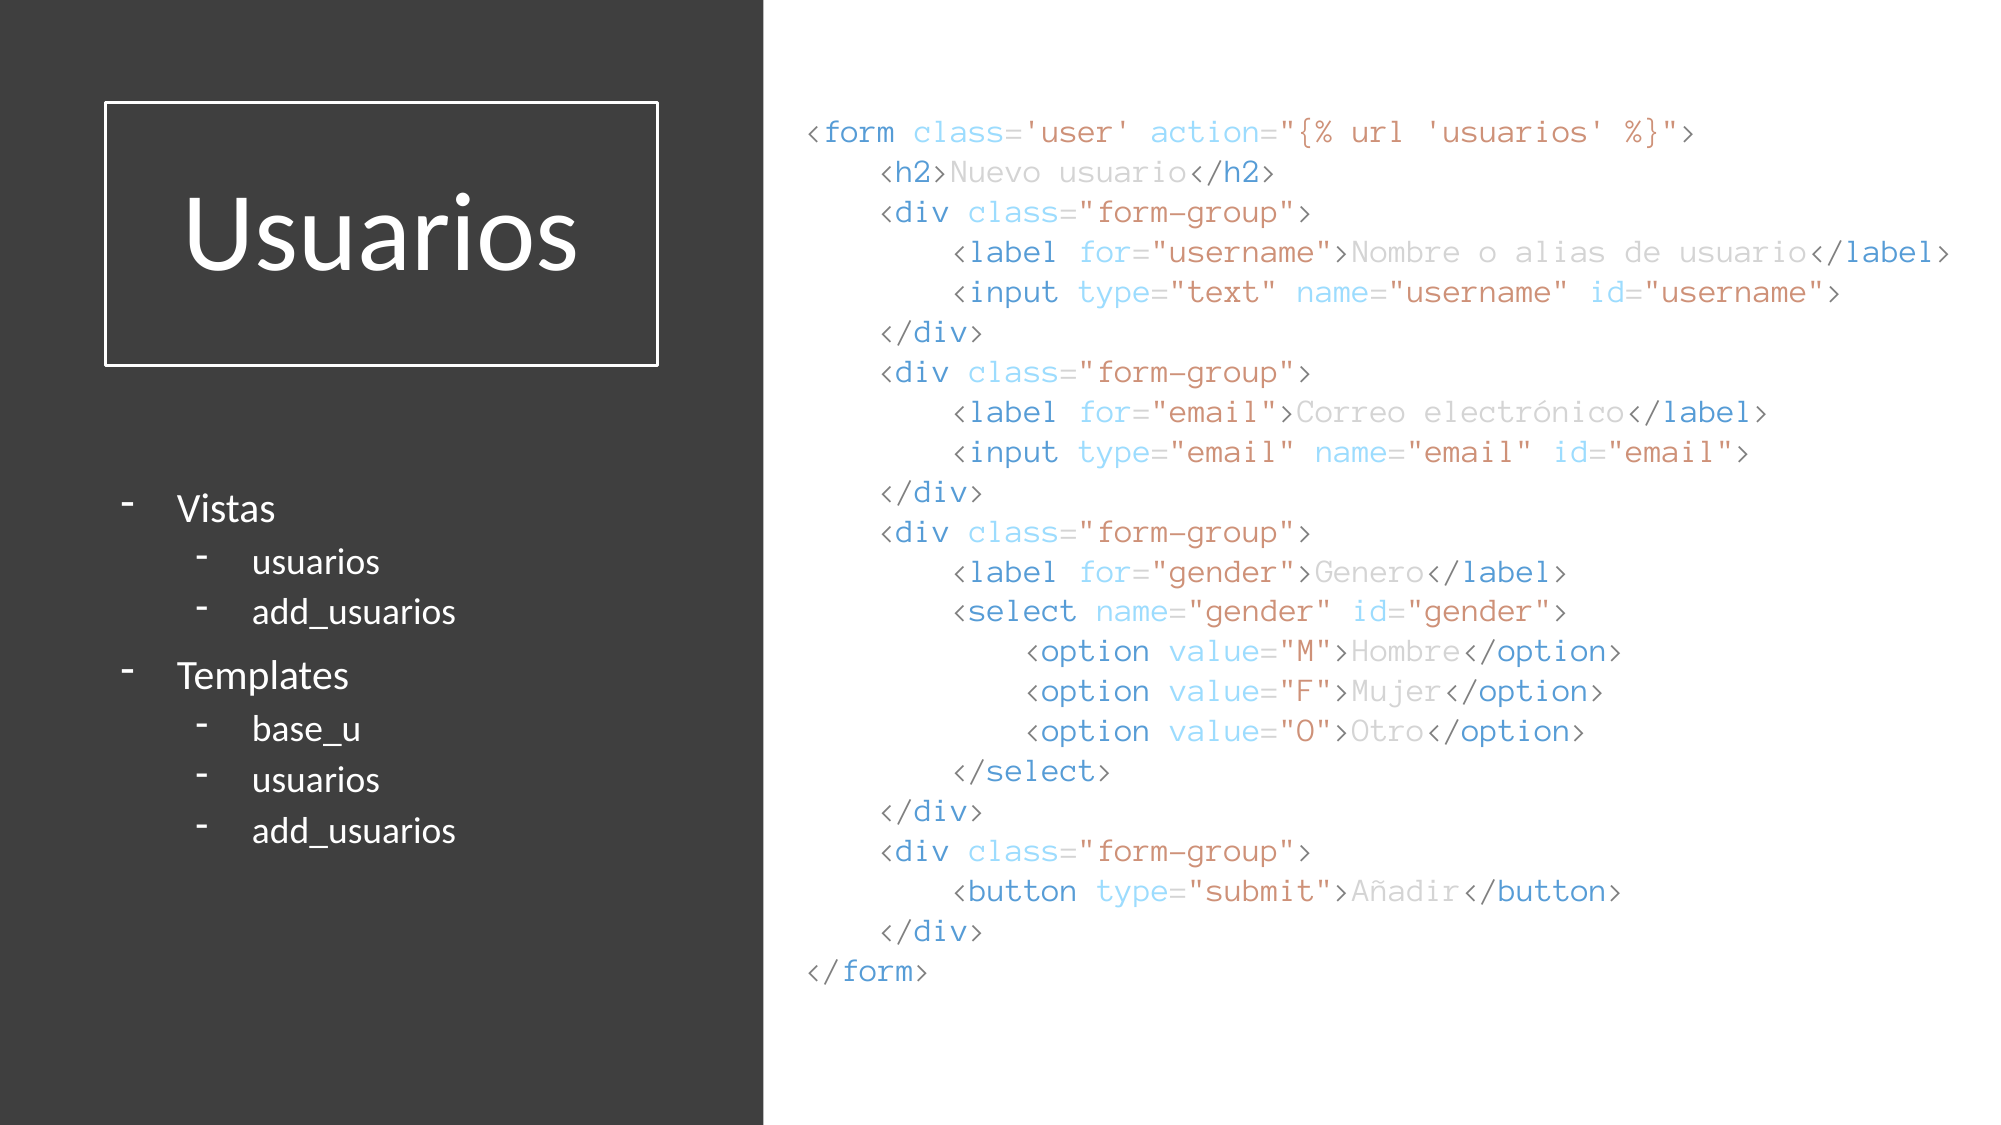

# Usuarios
    <form class='user' action="{% url 'usuarios' %}">
        <h2>Nuevo usuario</h2>
        <div class="form-group">
            <label for="username">Nombre o alias de usuario</label>
            <input type="text" name="username" id="username">
        </div>
        <div class="form-group">
            <label for="email">Correo electrónico</label>
            <input type="email" name="email" id="email">
        </div>
        <div class="form-group">
            <label for="gender">Genero</label>
            <select name="gender" id="gender">
                <option value="M">Hombre</option>
                <option value="F">Mujer</option>
                <option value="O">Otro</option>
            </select>
        </div>
        <div class="form-group">
            <button type="submit">Añadir</button>
        </div>
    </form>
Vistas
usuarios
add_usuarios
Templates
base_u
usuarios
add_usuarios